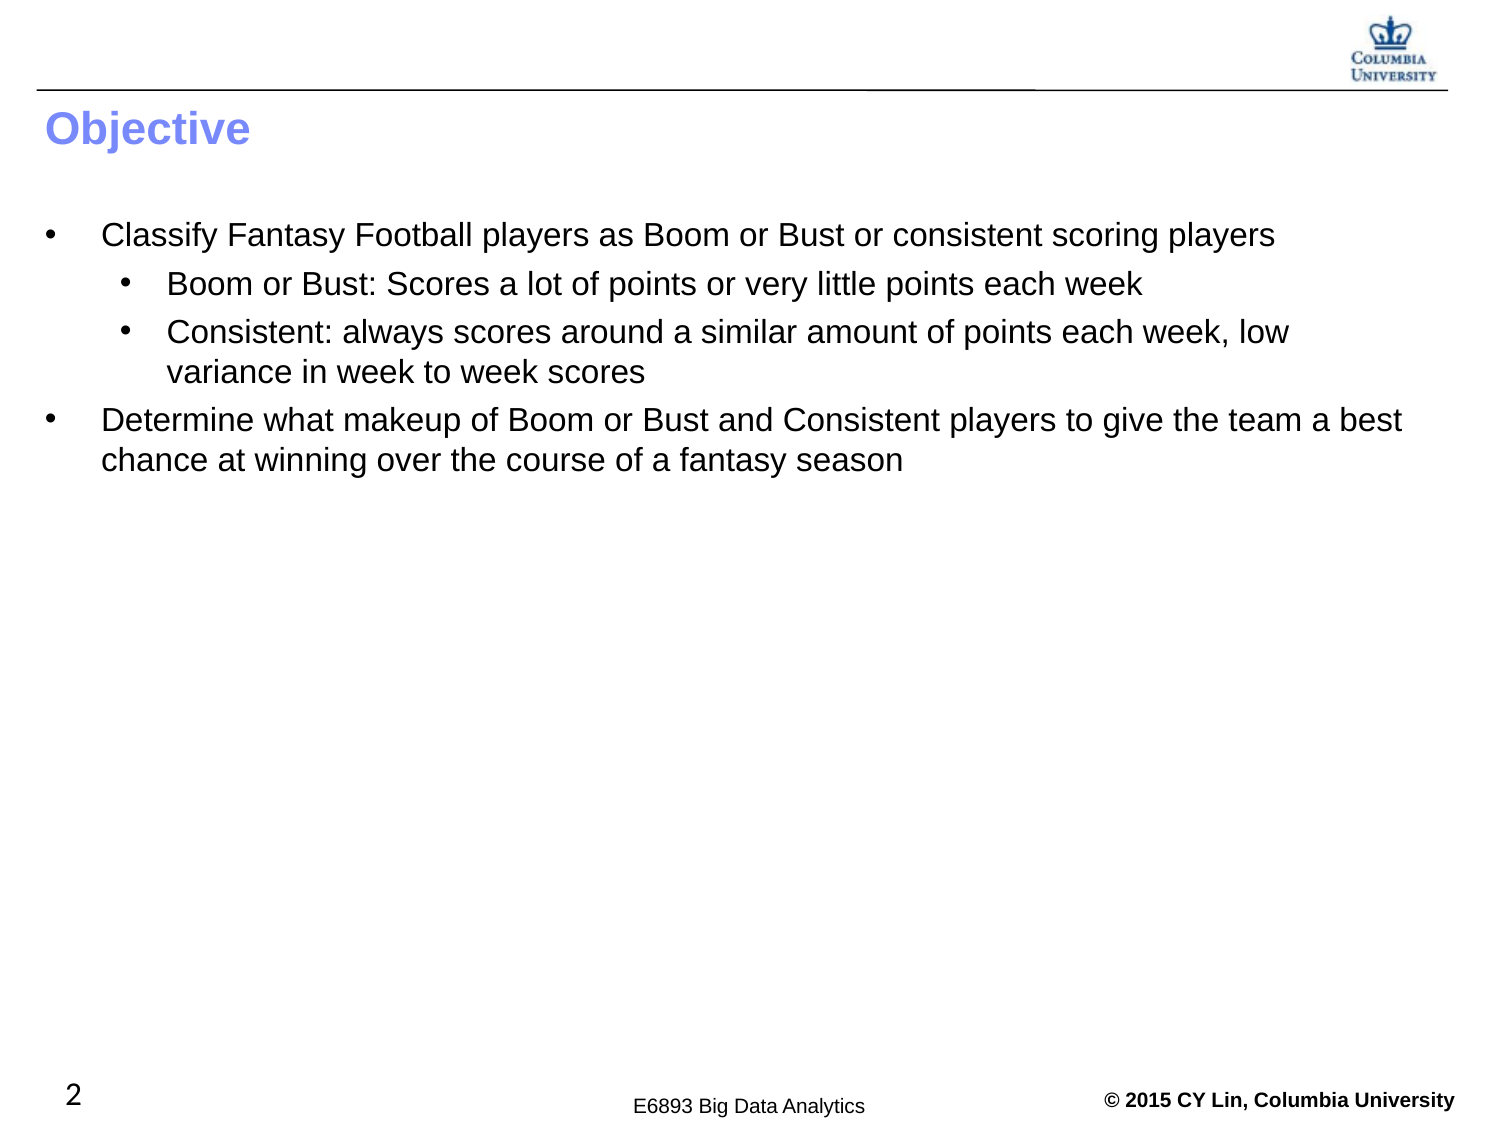

# Objective
Classify Fantasy Football players as Boom or Bust or consistent scoring players
Boom or Bust: Scores a lot of points or very little points each week
Consistent: always scores around a similar amount of points each week, low variance in week to week scores
Determine what makeup of Boom or Bust and Consistent players to give the team a best chance at winning over the course of a fantasy season
2